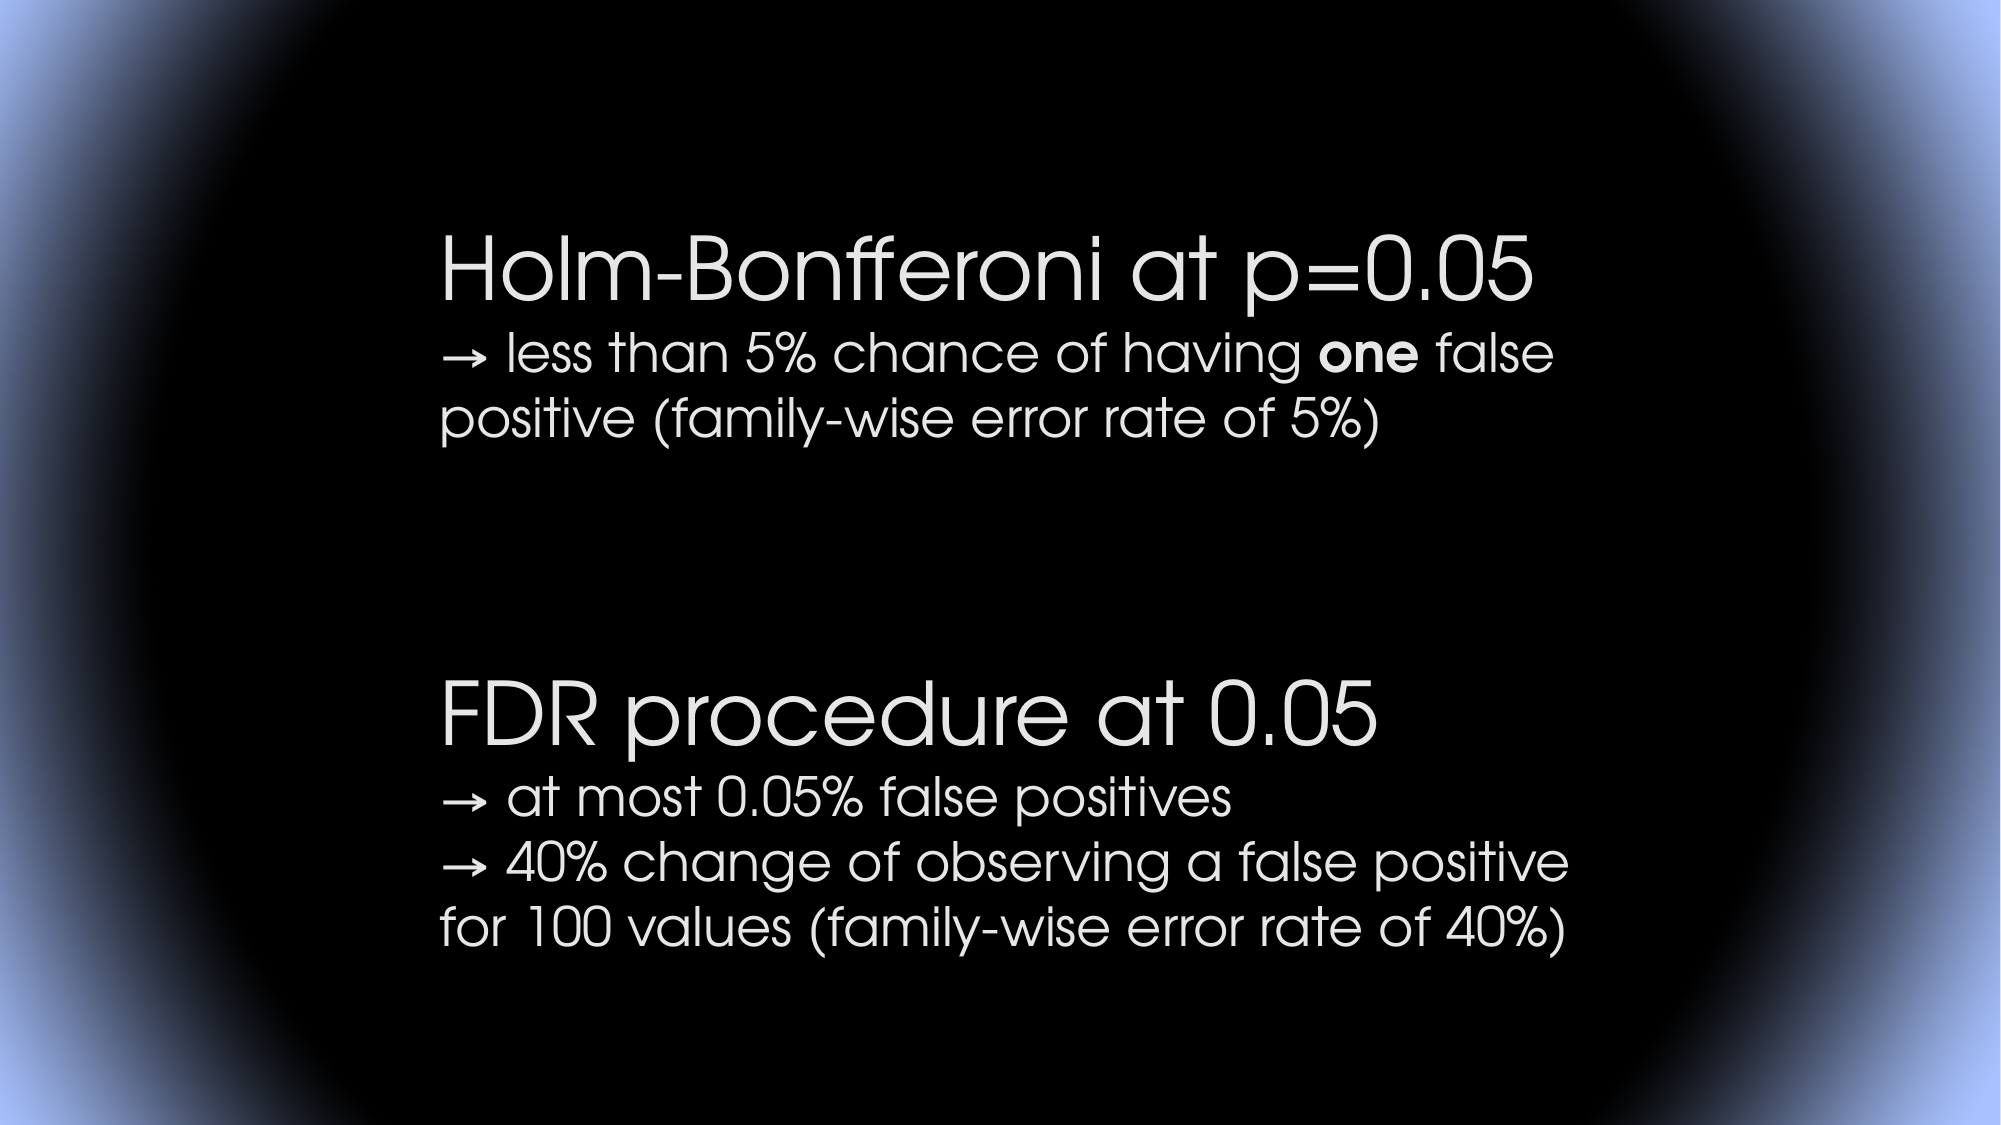

Holm-Bonfferoni at p=0.05
→ less than 5% chance of having one false positive (family-wise error rate of 5%)

FDR procedure at 0.05
→ at most 0.05% false positives
→ 40% change of observing a false positive for 100 values (family-wise error rate of 40%)